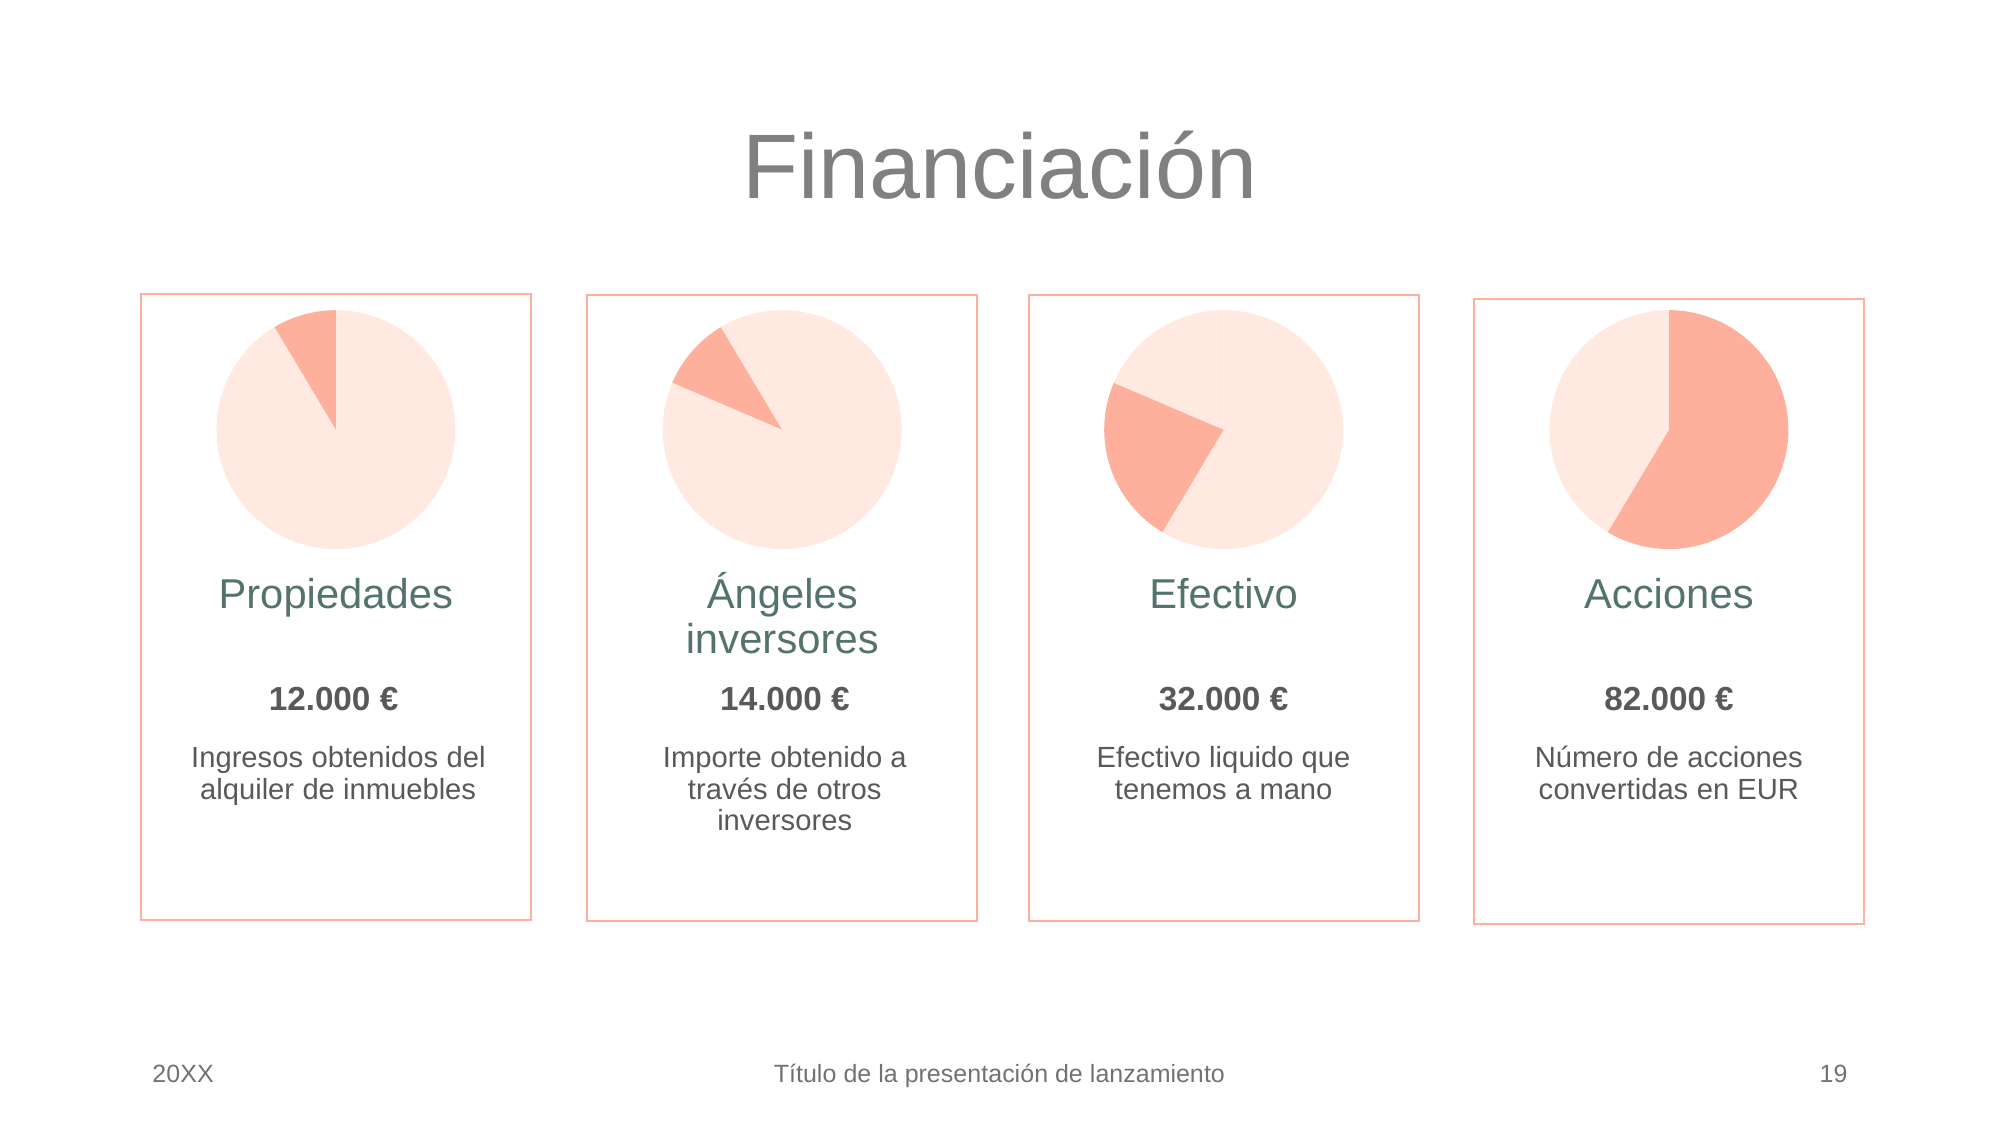

# Financiación

### Chart

| Category | Ventas |
|---|---|
| 1.er trimestre | 8.2 |
| 2.º trimestre | 3.2 |
| 3.er trimestre | 1.4 |
| 4.º trimestre | 1.2 |

### Chart

| Category | Ventas |
|---|---|
| 1.er trimestre | 8.2 |
| 2.º trimestre | 3.2 |
| 3.er trimestre | 1.4 |
| 4.º trimestre | 1.2 |

### Chart

| Category | Ventas |
|---|---|
| 1.er trimestre | 8.2 |
| 2.º trimestre | 3.2 |
| 3.er trimestre | 1.4 |
| 4.º trimestre | 1.2 |

### Chart

| Category | Ventas |
|---|---|
| 1.er trimestre | 8.2 |
| 2.º trimestre | 3.2 |
| 3.er trimestre | 1.4 |
| 4.º trimestre | 1.2 |
Propiedades
Ángeles inversores
Efectivo
Acciones
12.000 €
14.000 €
32.000 €
82.000 €
Ingresos obtenidos del alquiler de inmuebles
Importe obtenido a través de otros inversores
Efectivo liquido que tenemos a mano
Número de acciones convertidas en EUR
20XX
Título de la presentación de lanzamiento
19